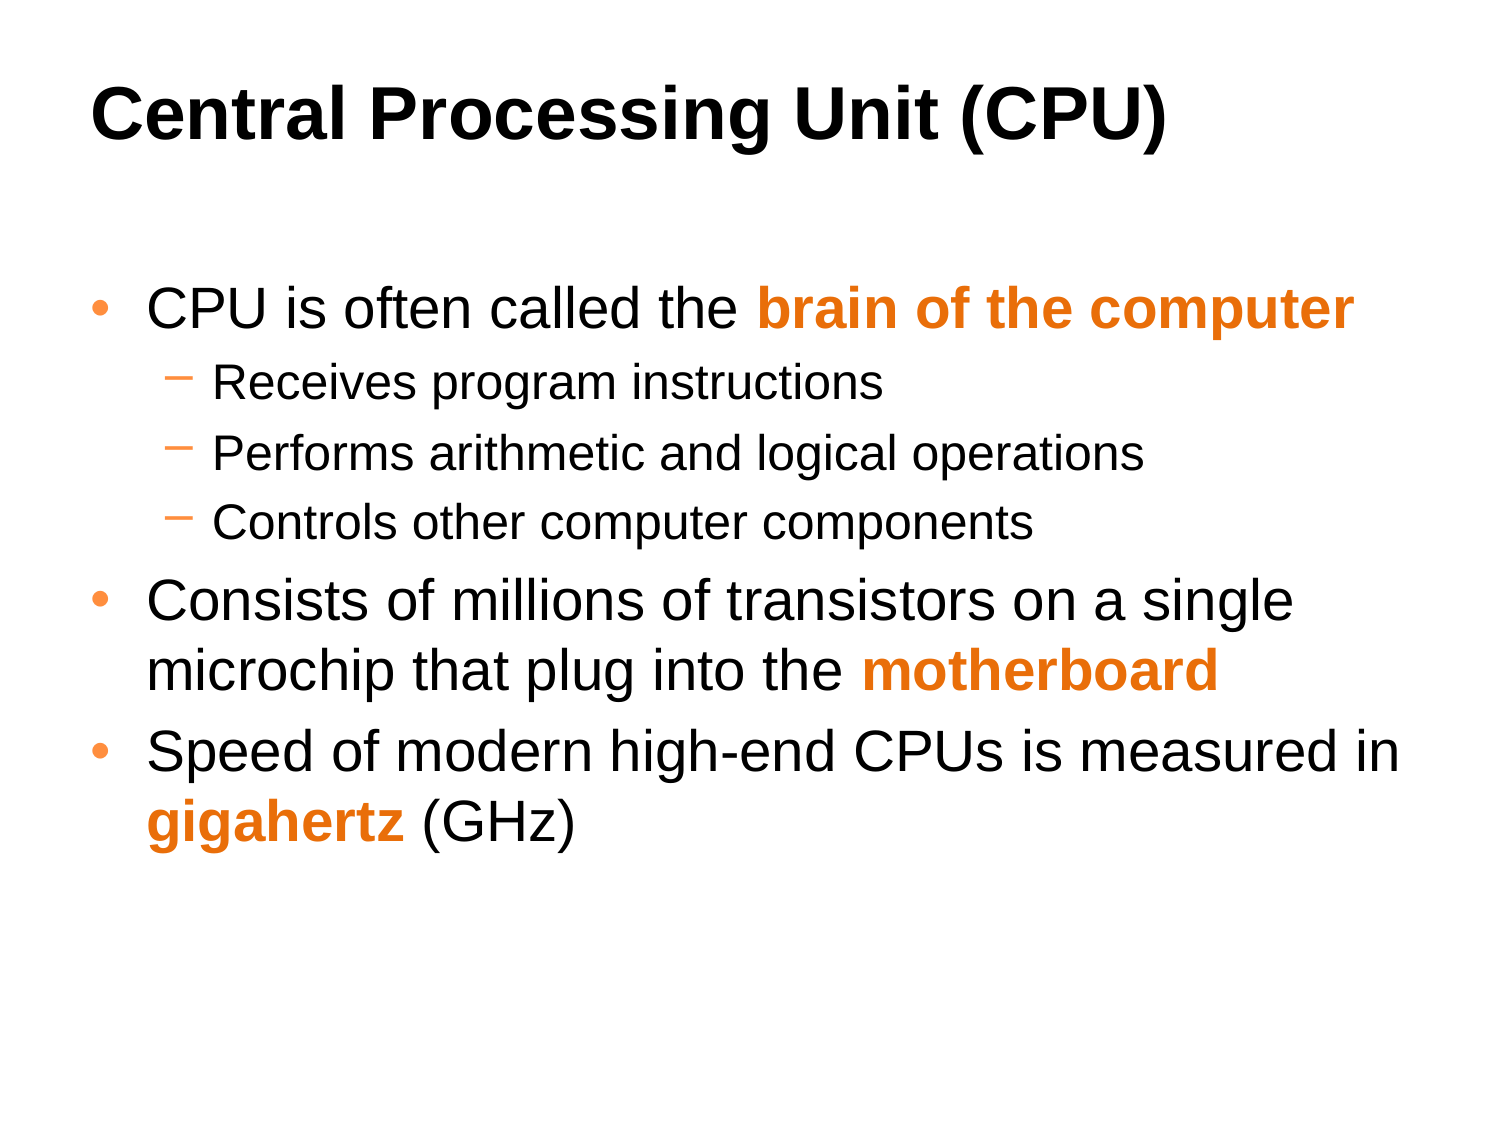

# Central Processing Unit (CPU)
CPU is often called the brain of the computer
Receives program instructions
Performs arithmetic and logical operations
Controls other computer components
Consists of millions of transistors on a single microchip that plug into the motherboard
Speed of modern high-end CPUs is measured in gigahertz (GHz)